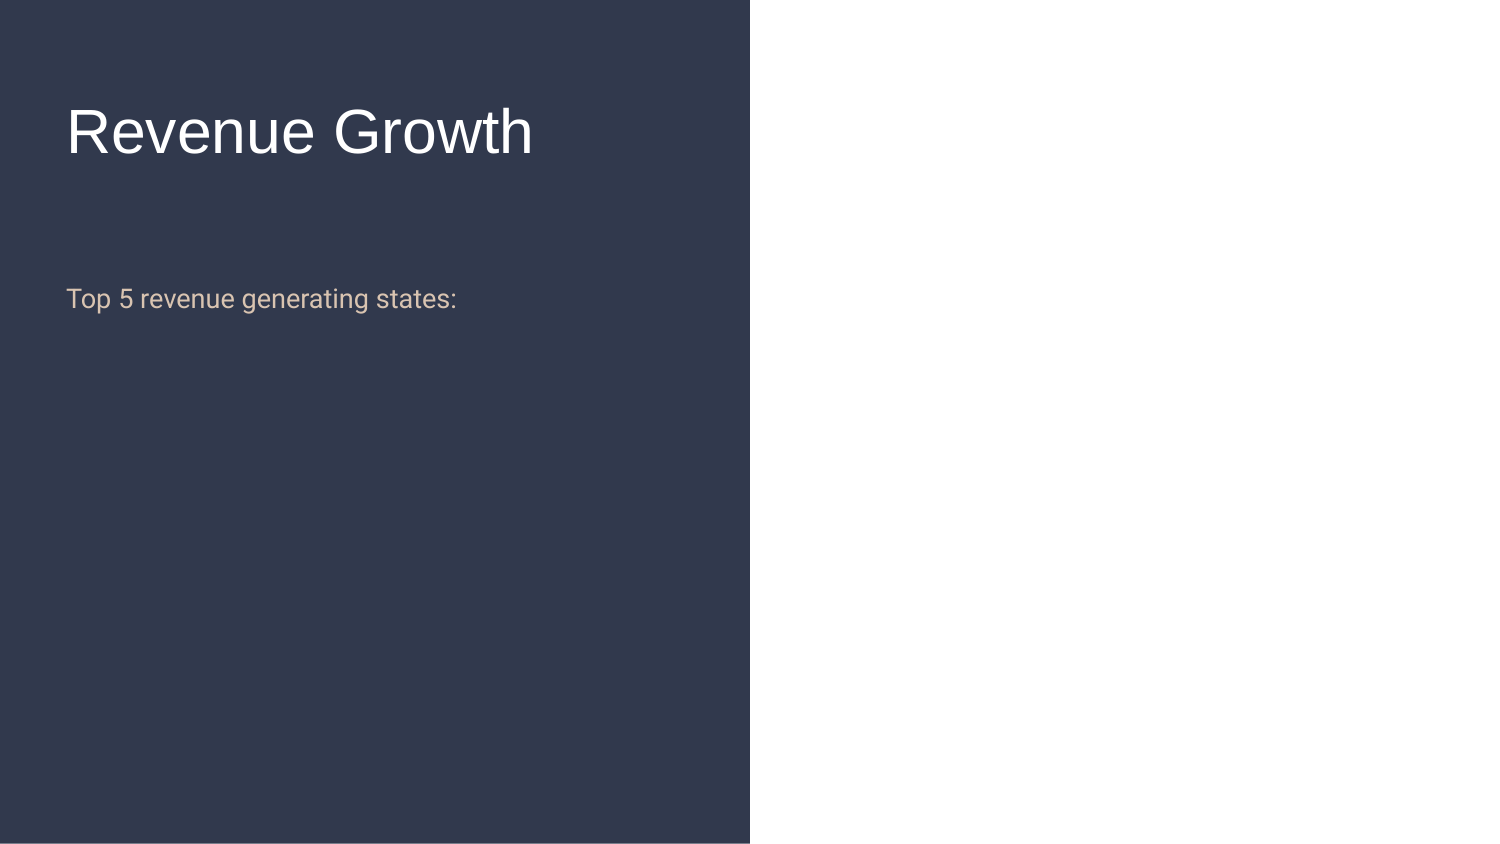

# Revenue Growth
1
Top 5 revenue generating states: